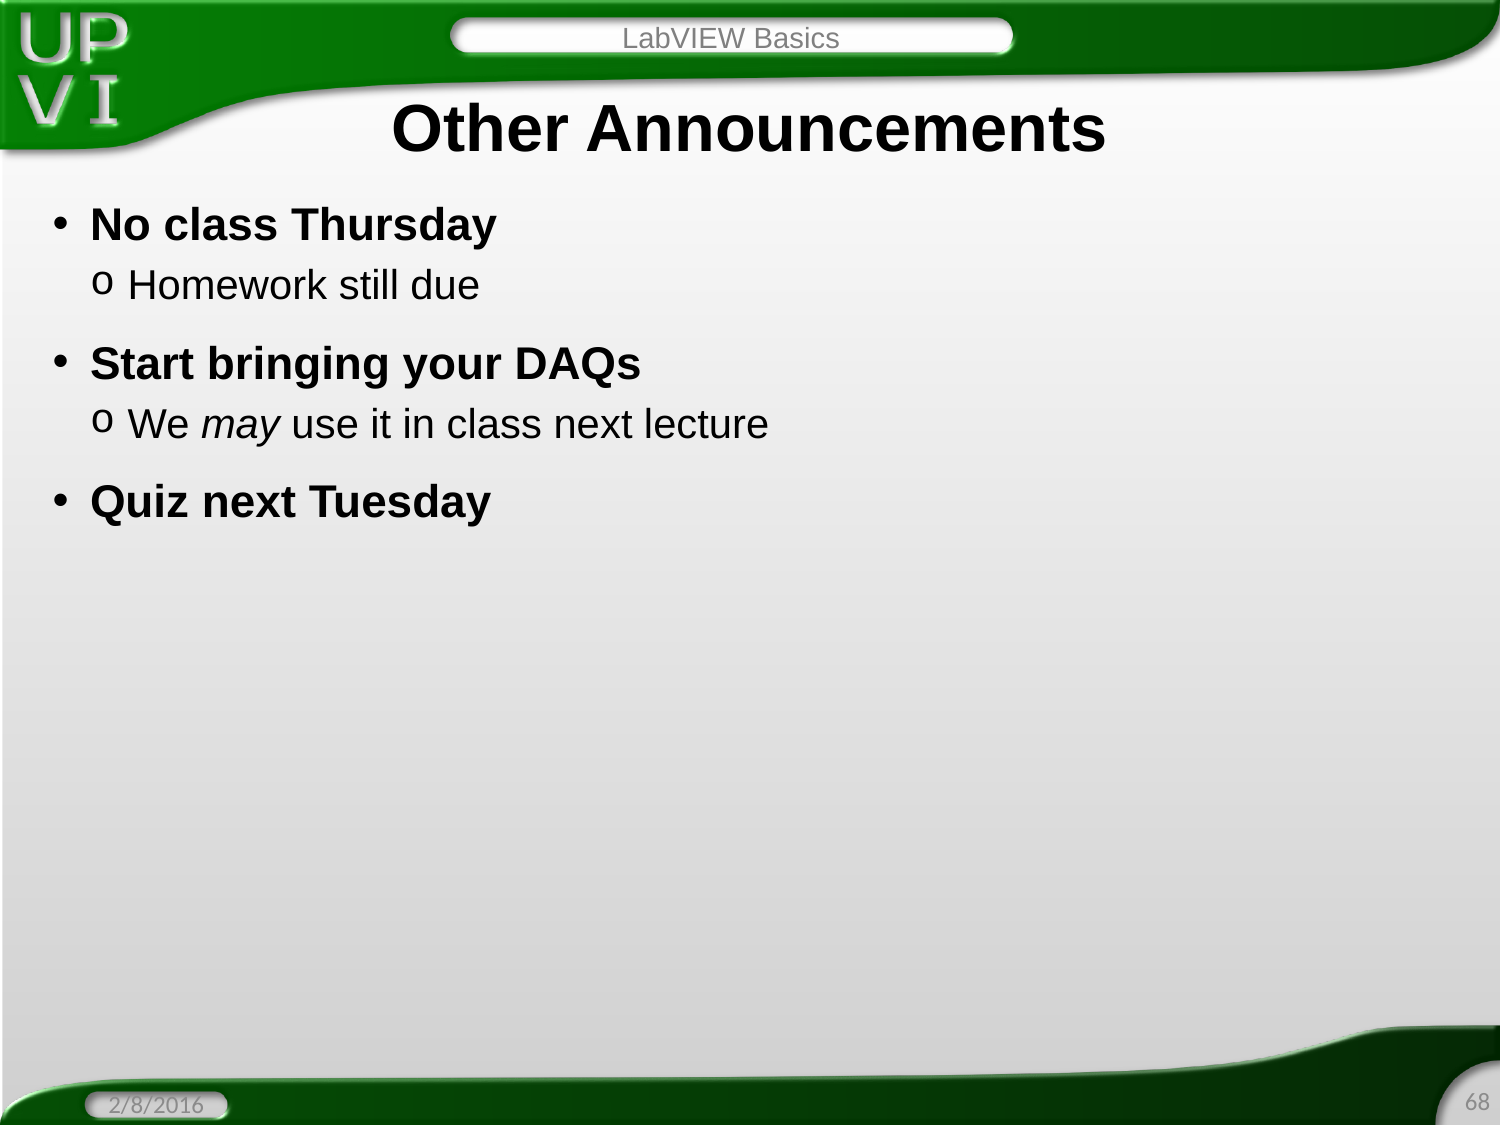

LabVIEW Basics
# Other Announcements
No class Thursday
Homework still due
Start bringing your DAQs
We may use it in class next lecture
Quiz next Tuesday
68
2/8/2016